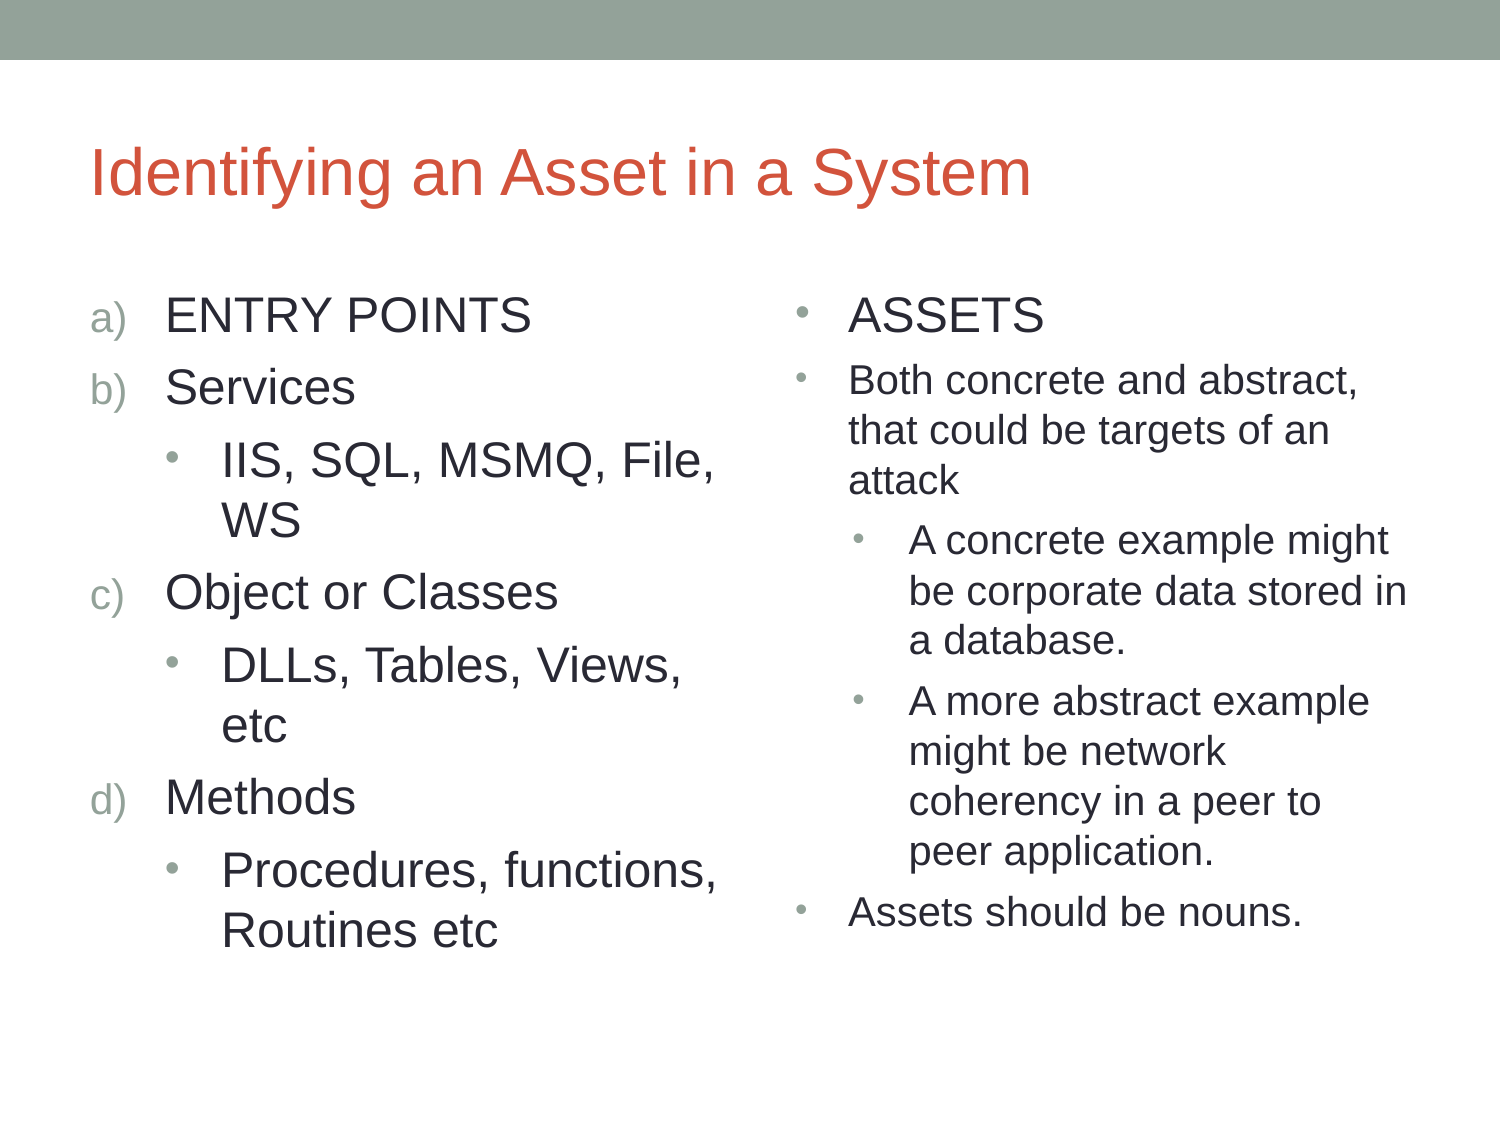

# Identifying an Asset in a System
ENTRY POINTS
Services
IIS, SQL, MSMQ, File, WS
Object or Classes
DLLs, Tables, Views, etc
Methods
Procedures, functions, Routines etc
ASSETS
Both concrete and abstract, that could be targets of an attack
A concrete example might be corporate data stored in a database.
A more abstract example might be network coherency in a peer to peer application.
Assets should be nouns.